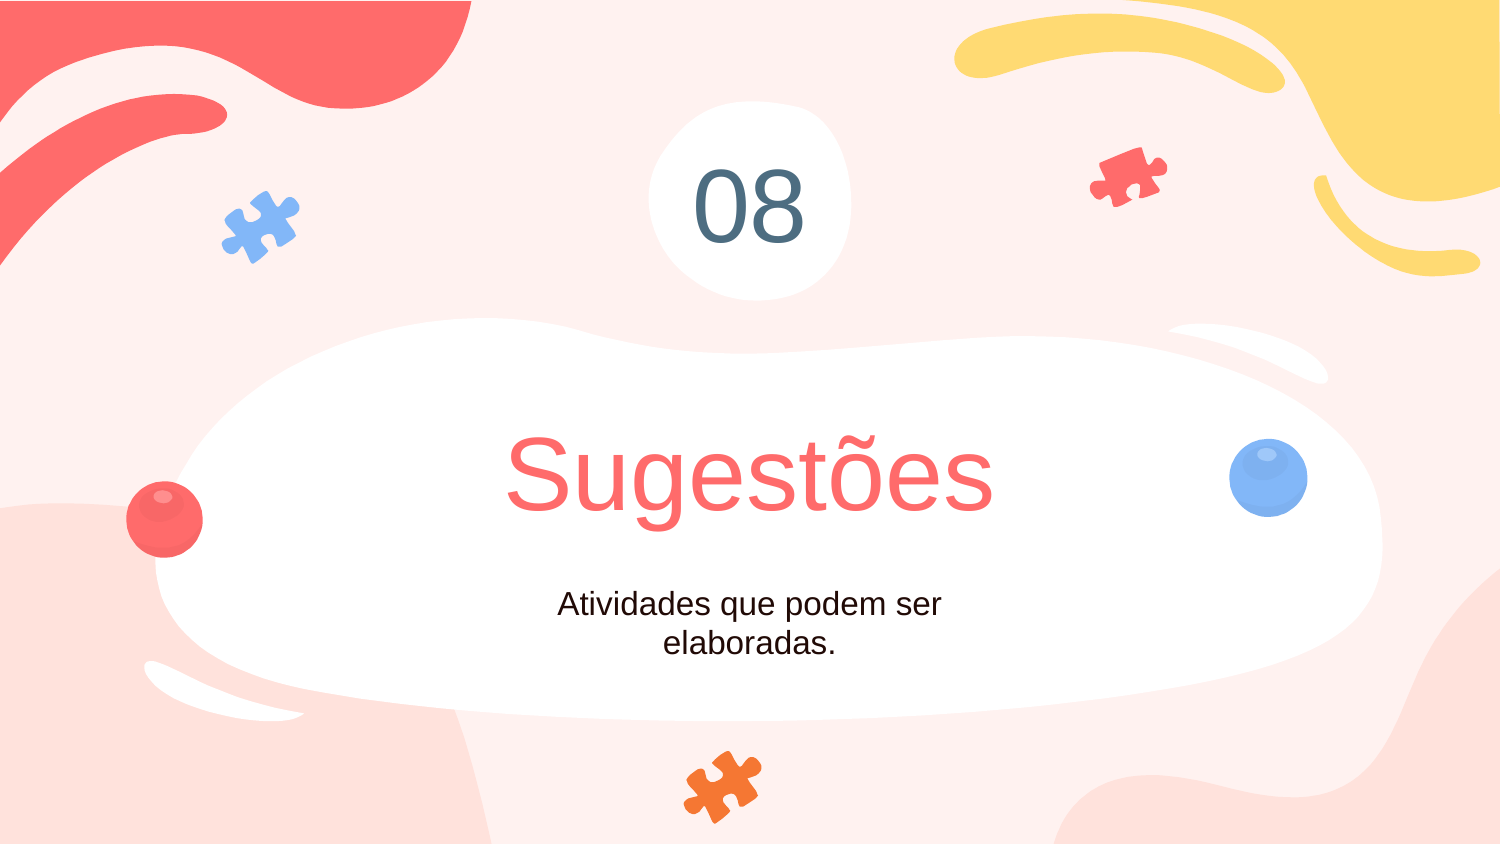

08

# Sugestões

Atividades que podem ser elaboradas.